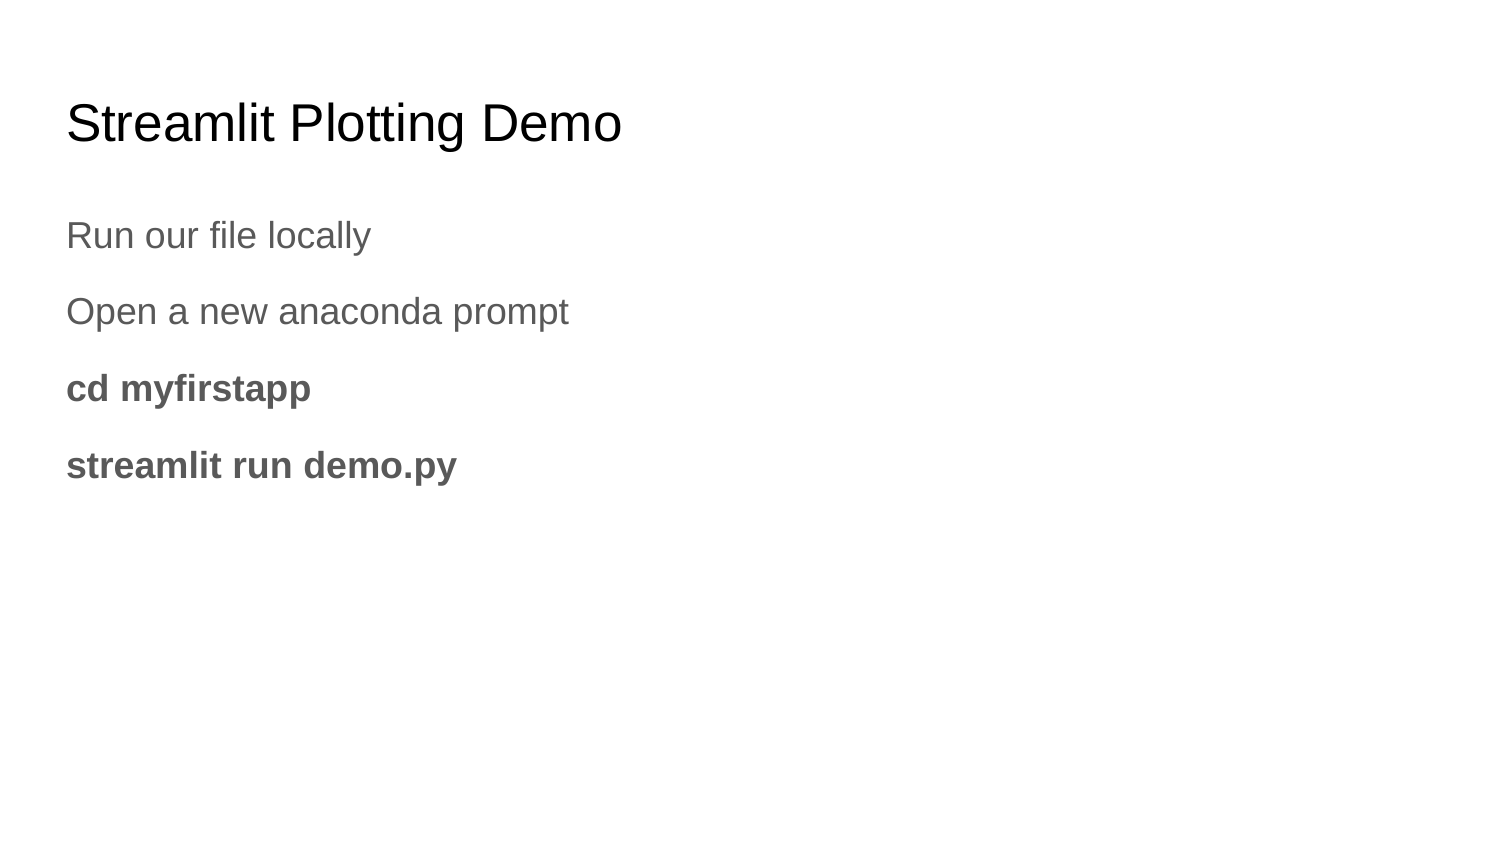

# Streamlit Plotting Demo
Run our file locally
Open a new anaconda prompt
cd myfirstapp
streamlit run demo.py